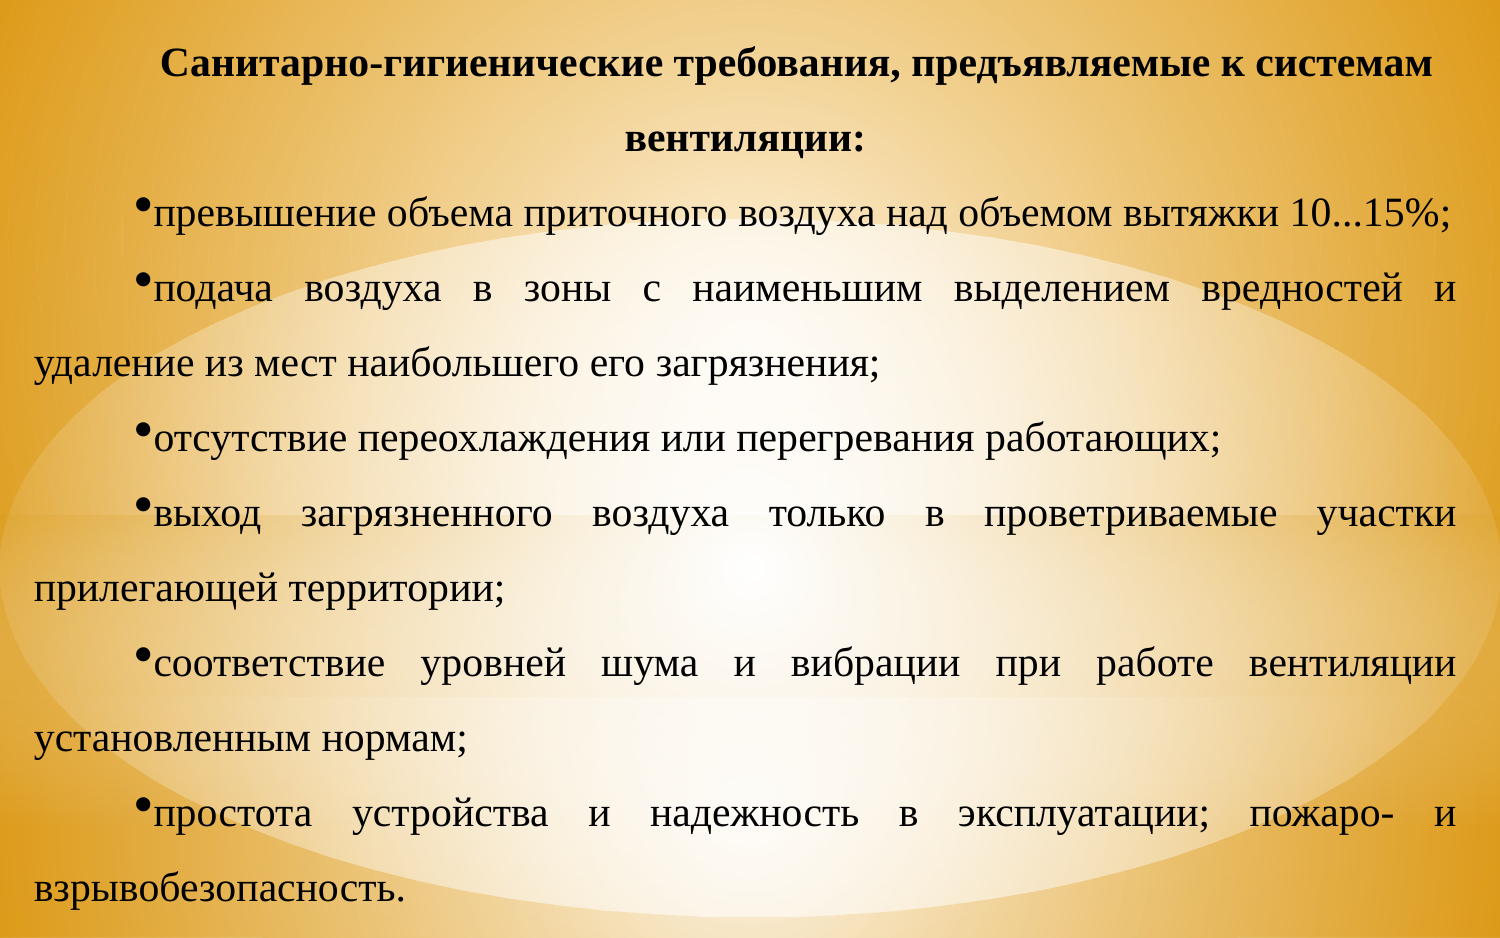

Санитарно-гигиенические требования, предъявляемые к системам вентиляции:
превышение объема приточного воздуха над объемом вытяжки 10...15%;
подача воздуха в зоны с наименьшим выделением вредностей и удаление из мест наибольшего его загрязнения;
отсутствие переохлаждения или перегревания работающих;
выход загрязненного воздуха только в проветриваемые участки прилегающей территории;
соответствие уровней шума и вибрации при работе вентиляции установленным нормам;
простота устройства и надежность в эксплуатации; пожаро- и взрывобезопасность.